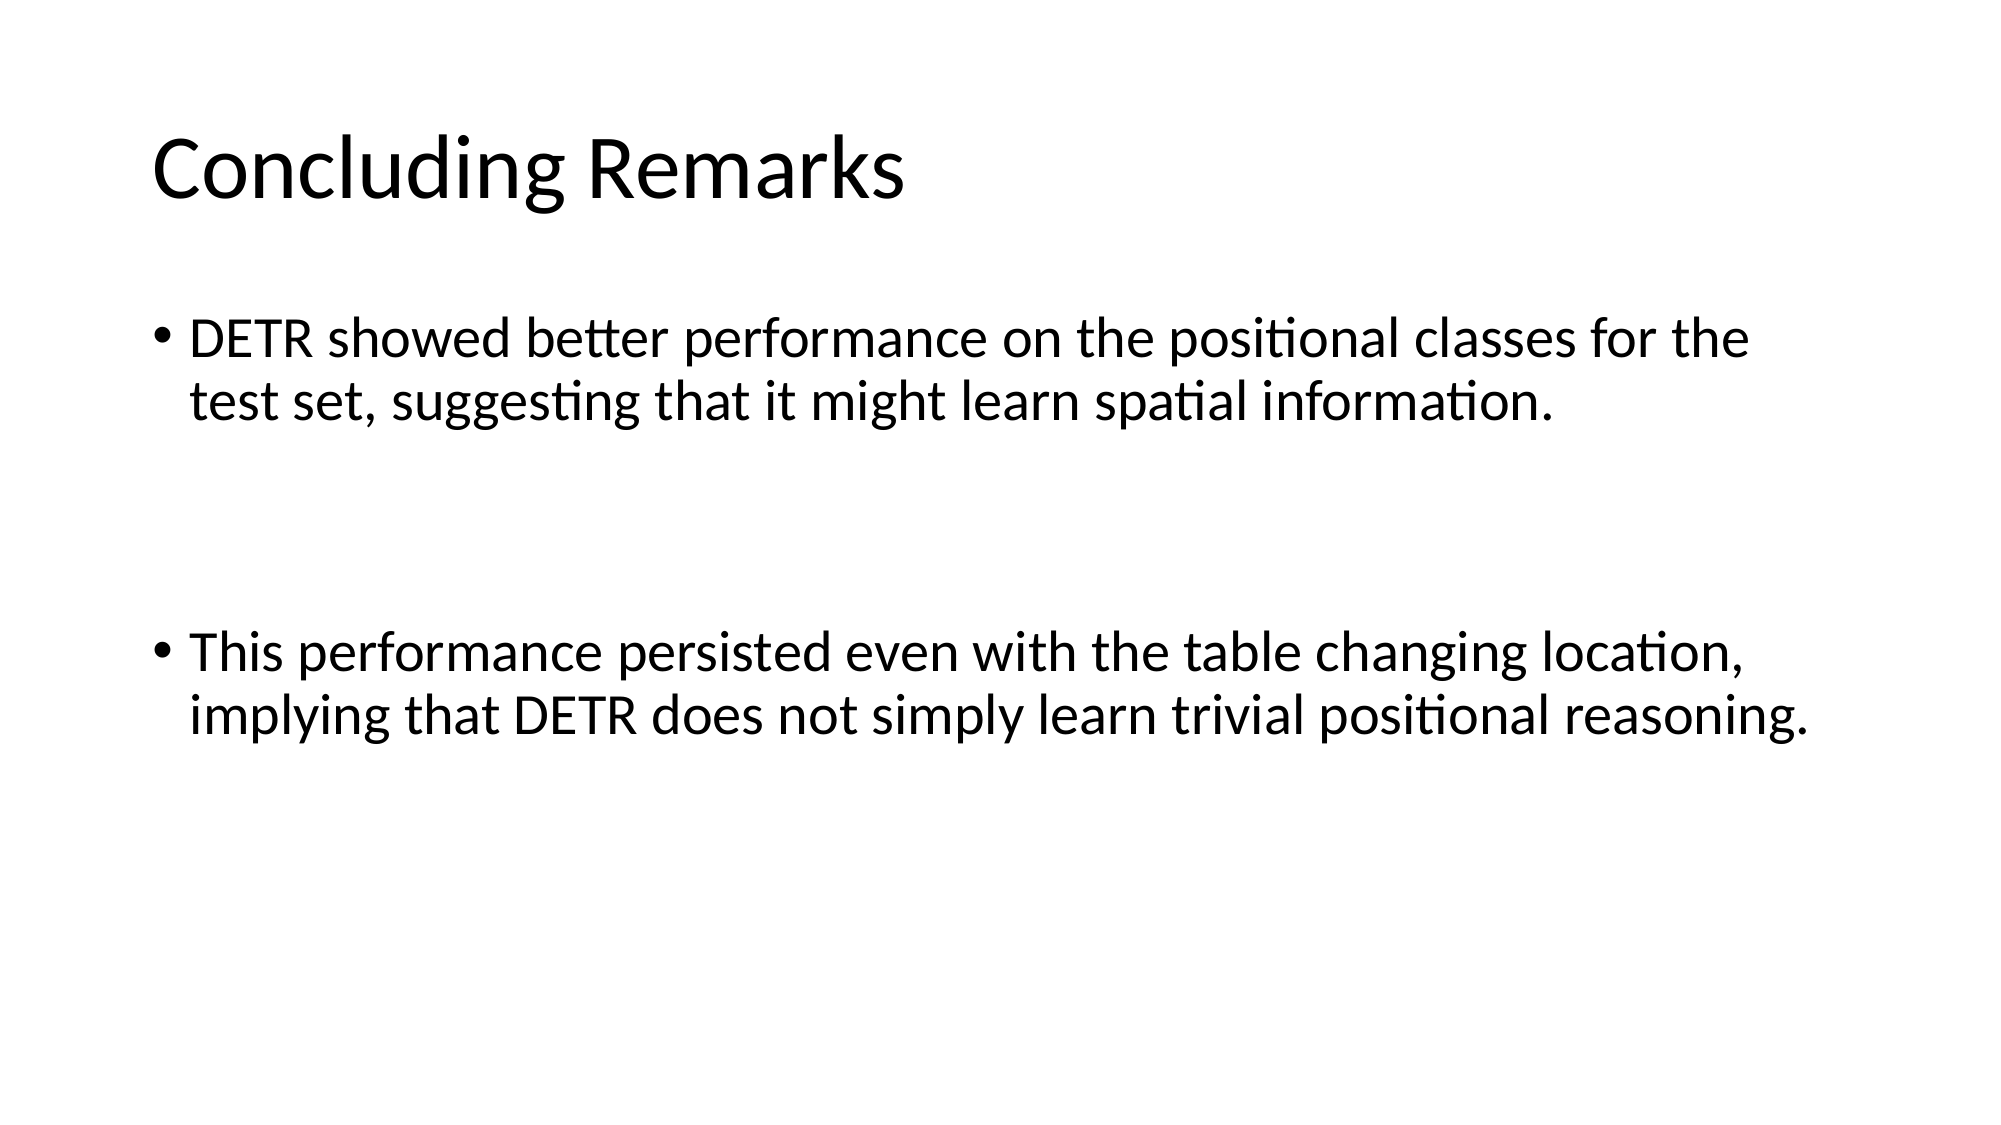

# Concluding Remarks
DETR showed better performance on the positional classes for the test set, suggesting that it might learn spatial information.

This performance persisted even with the table changing location, implying that DETR does not simply learn trivial positional reasoning.